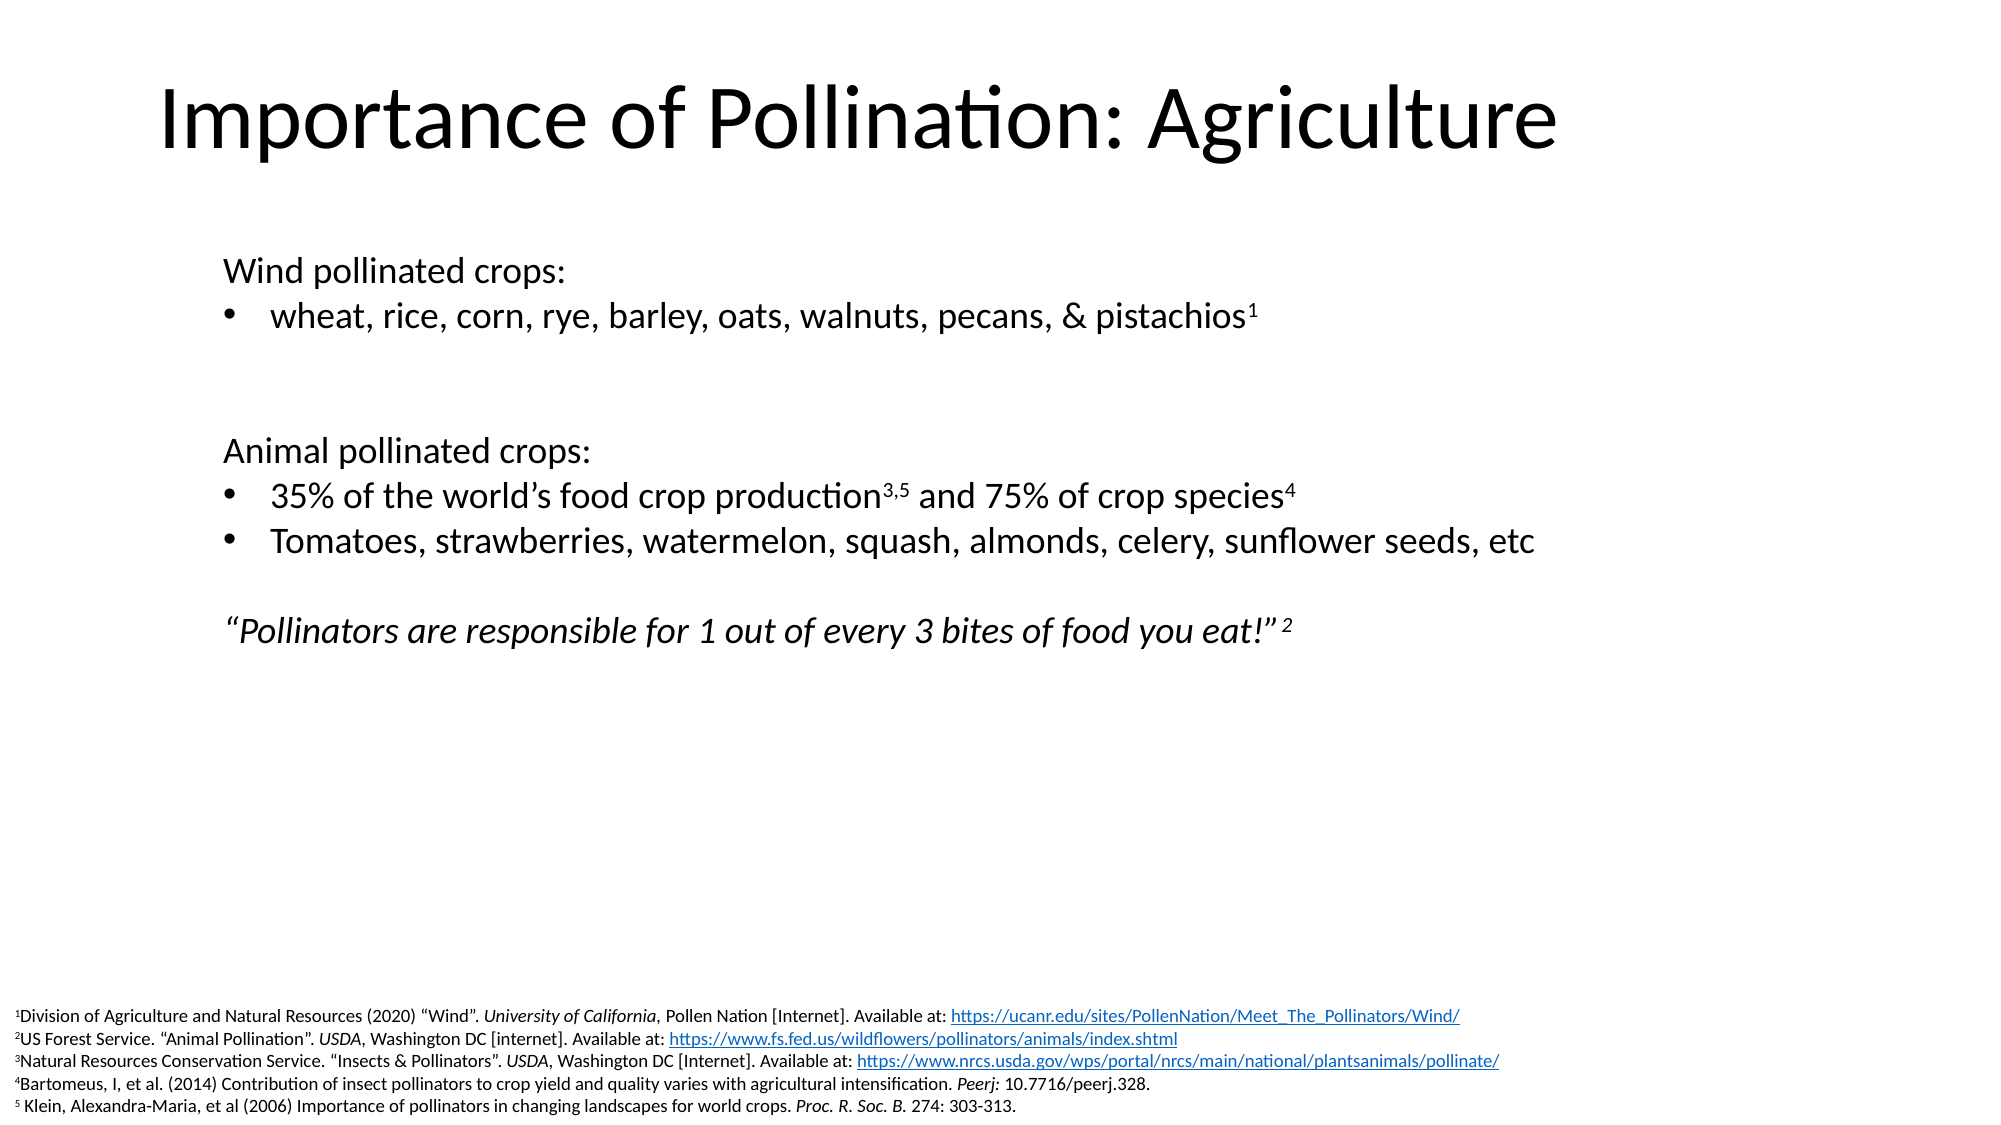

Importance of Pollination: Agriculture
Wind pollinated crops:
wheat, rice, corn, rye, barley, oats, walnuts, pecans, & pistachios1

Animal pollinated crops:
35% of the world’s food crop production3,5 and 75% of crop species4
Tomatoes, strawberries, watermelon, squash, almonds, celery, sunflower seeds, etc

“Pollinators are responsible for 1 out of every 3 bites of food you eat!”2
1Division of Agriculture and Natural Resources (2020) “Wind”. University of California, Pollen Nation [Internet]. Available at: https://ucanr.edu/sites/PollenNation/Meet_The_Pollinators/Wind/
2US Forest Service. “Animal Pollination”. USDA, Washington DC [internet]. Available at: https://www.fs.fed.us/wildflowers/pollinators/animals/index.shtml
3Natural Resources Conservation Service. “Insects & Pollinators”. USDA, Washington DC [Internet]. Available at: https://www.nrcs.usda.gov/wps/portal/nrcs/main/national/plantsanimals/pollinate/
4Bartomeus, I, et al. (2014) Contribution of insect pollinators to crop yield and quality varies with agricultural intensification. Peerj: 10.7716/peerj.328.
5 Klein, Alexandra-Maria, et al (2006) Importance of pollinators in changing landscapes for world crops. Proc. R. Soc. B. 274: 303-313.